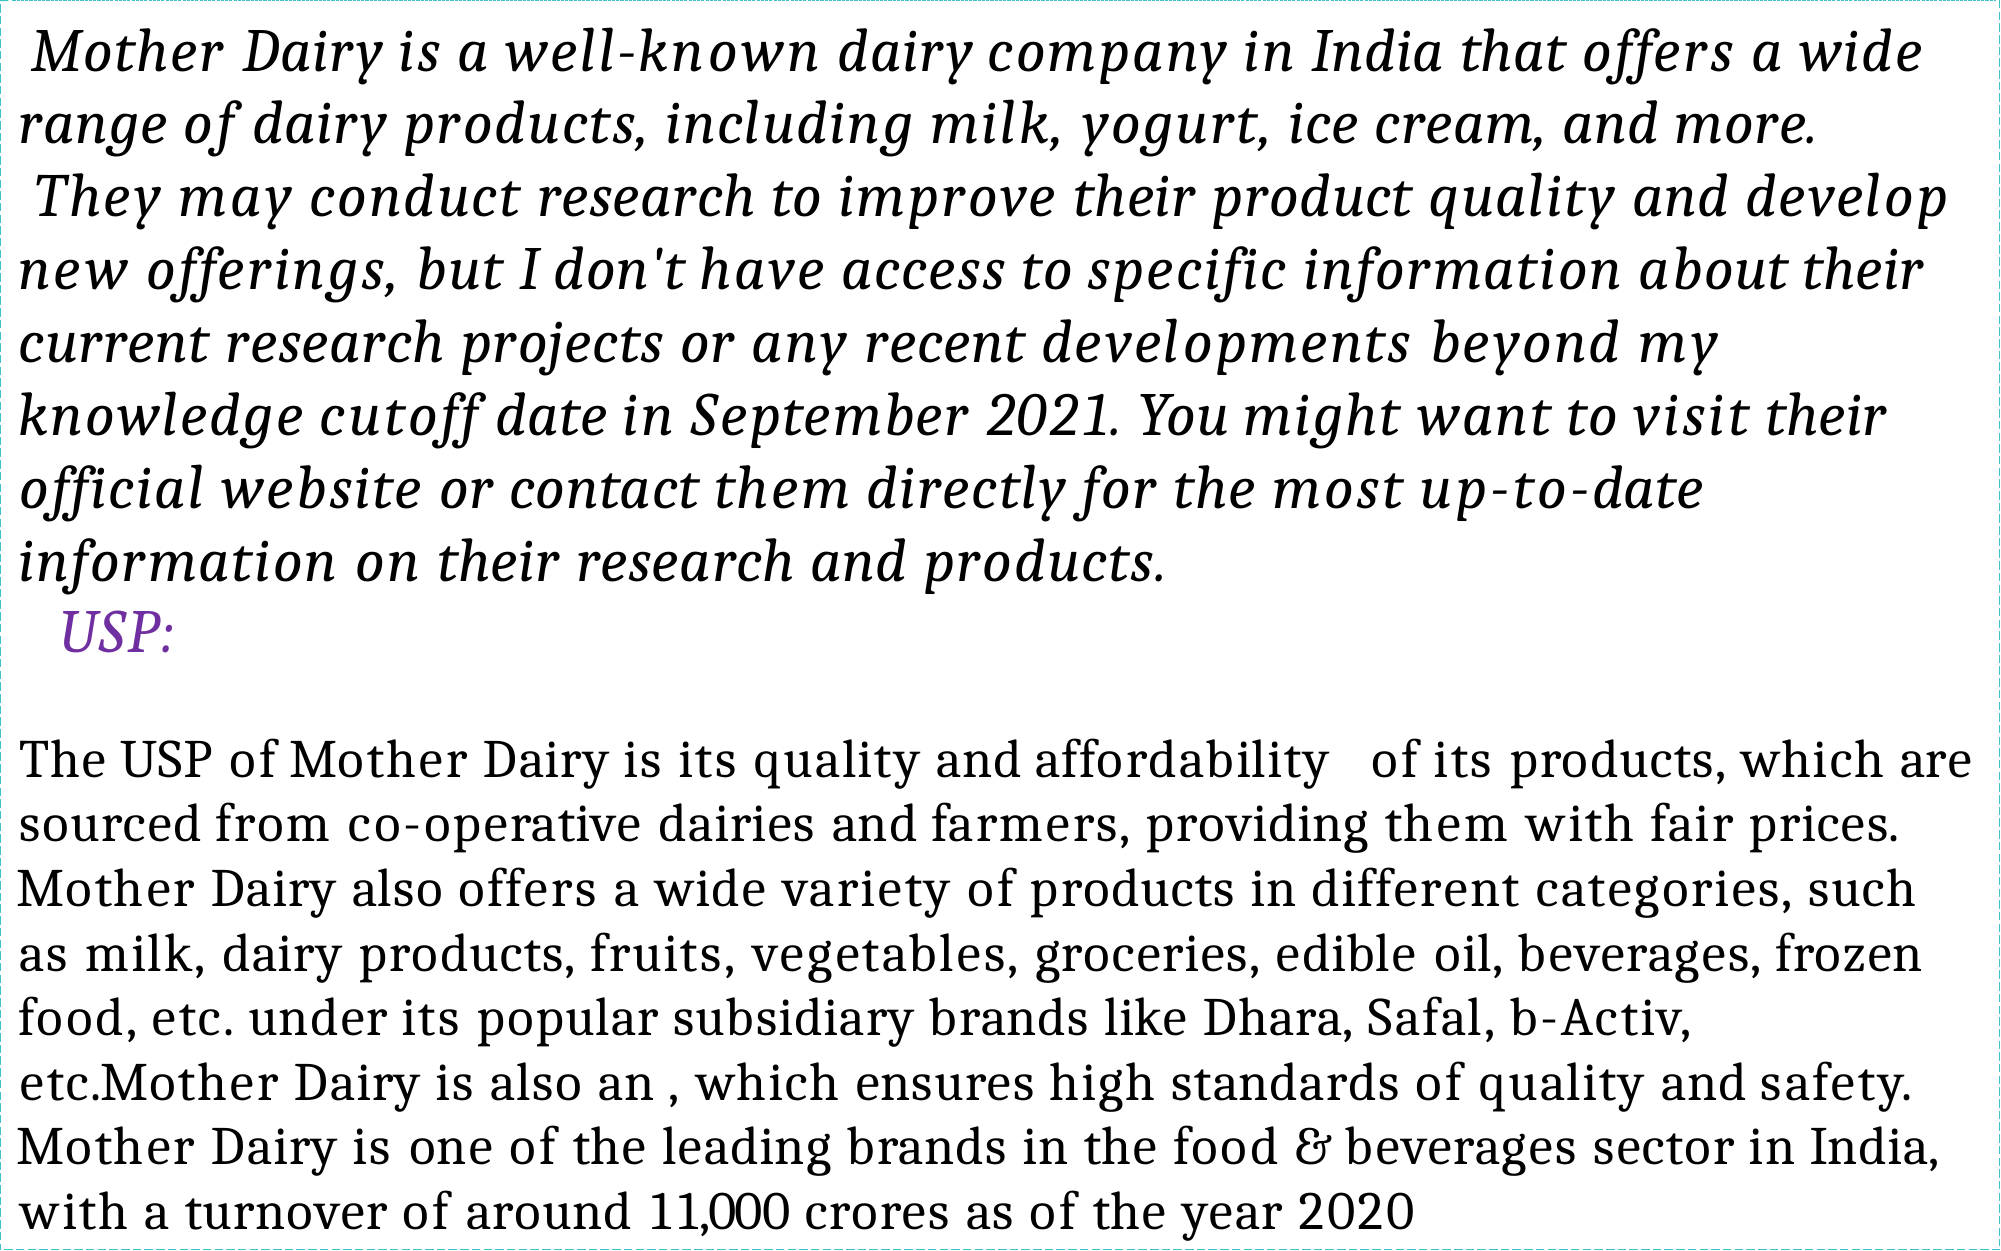

# Mother Dairy is a well-known dairy company in India that offers a wide range of dairy products, including milk, yogurt, ice cream, and more.
They may conduct research to improve their product quality and develop new offerings, but I don't have access to specific information about their current research projects or any recent developments beyond my knowledge cutoff date in September 2021. You might want to visit their official website or contact them directly for the most up-to-date information on their research and products.
USP:
The USP of Mother Dairy is its quality and affordability	of its products, which are sourced from co-operative dairies and farmers, providing them with fair prices.
Mother Dairy also offers a wide variety of products in different categories, such as milk, dairy products, fruits, vegetables, groceries, edible oil, beverages, frozen food, etc. under its popular subsidiary brands like Dhara, Safal, b-Activ, etc.Mother Dairy is also an , which ensures high standards of quality and safety. Mother Dairy is one of the leading brands in the food & beverages sector in India, with a turnover of around 11,000 crores as of the year 2020